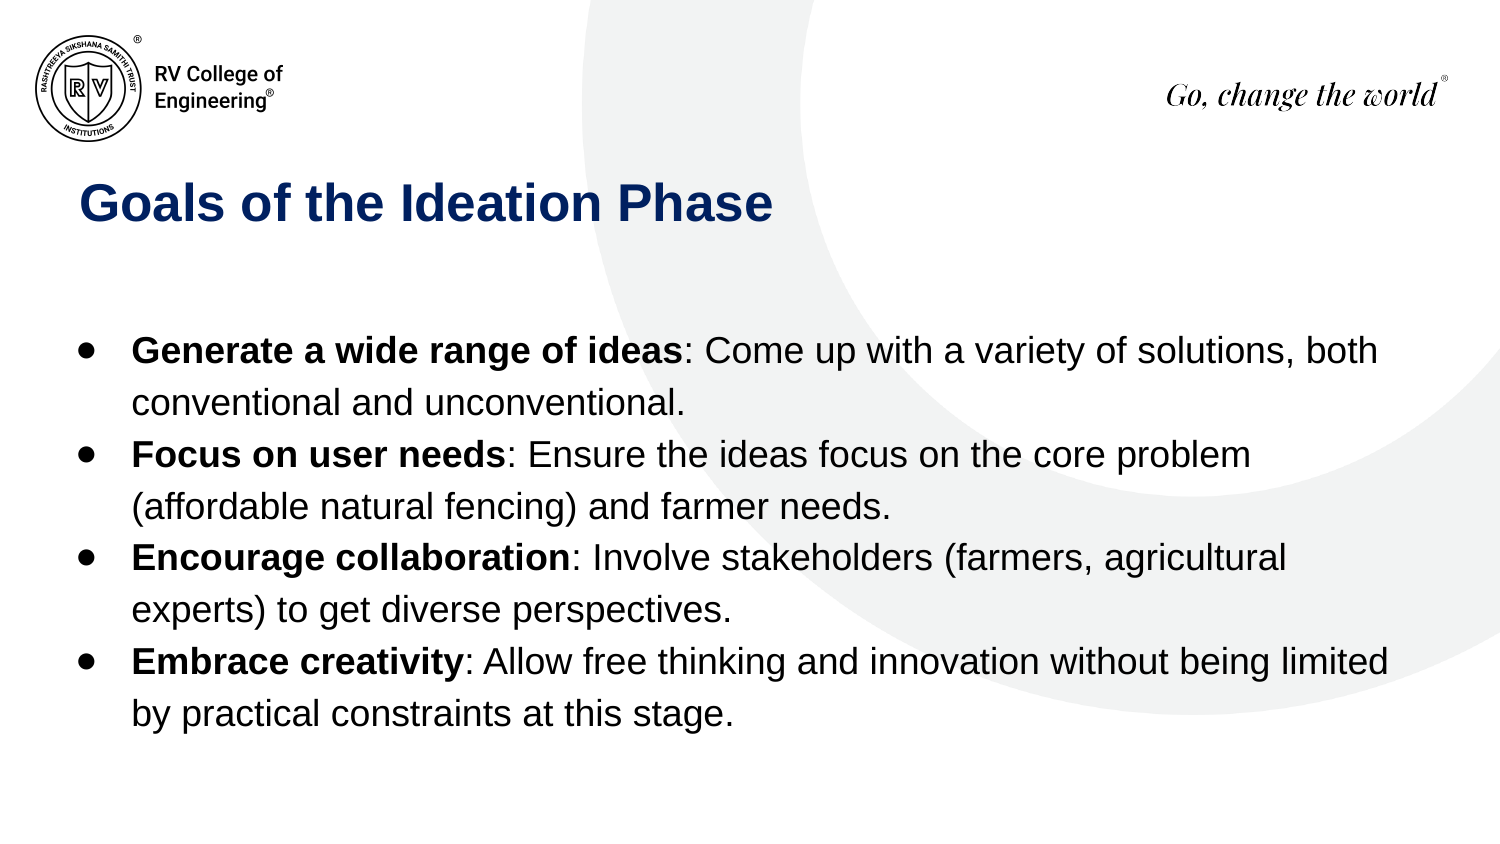

# Goals of the Ideation Phase
Generate a wide range of ideas: Come up with a variety of solutions, both conventional and unconventional.
Focus on user needs: Ensure the ideas focus on the core problem (affordable natural fencing) and farmer needs.
Encourage collaboration: Involve stakeholders (farmers, agricultural experts) to get diverse perspectives.
Embrace creativity: Allow free thinking and innovation without being limited by practical constraints at this stage.